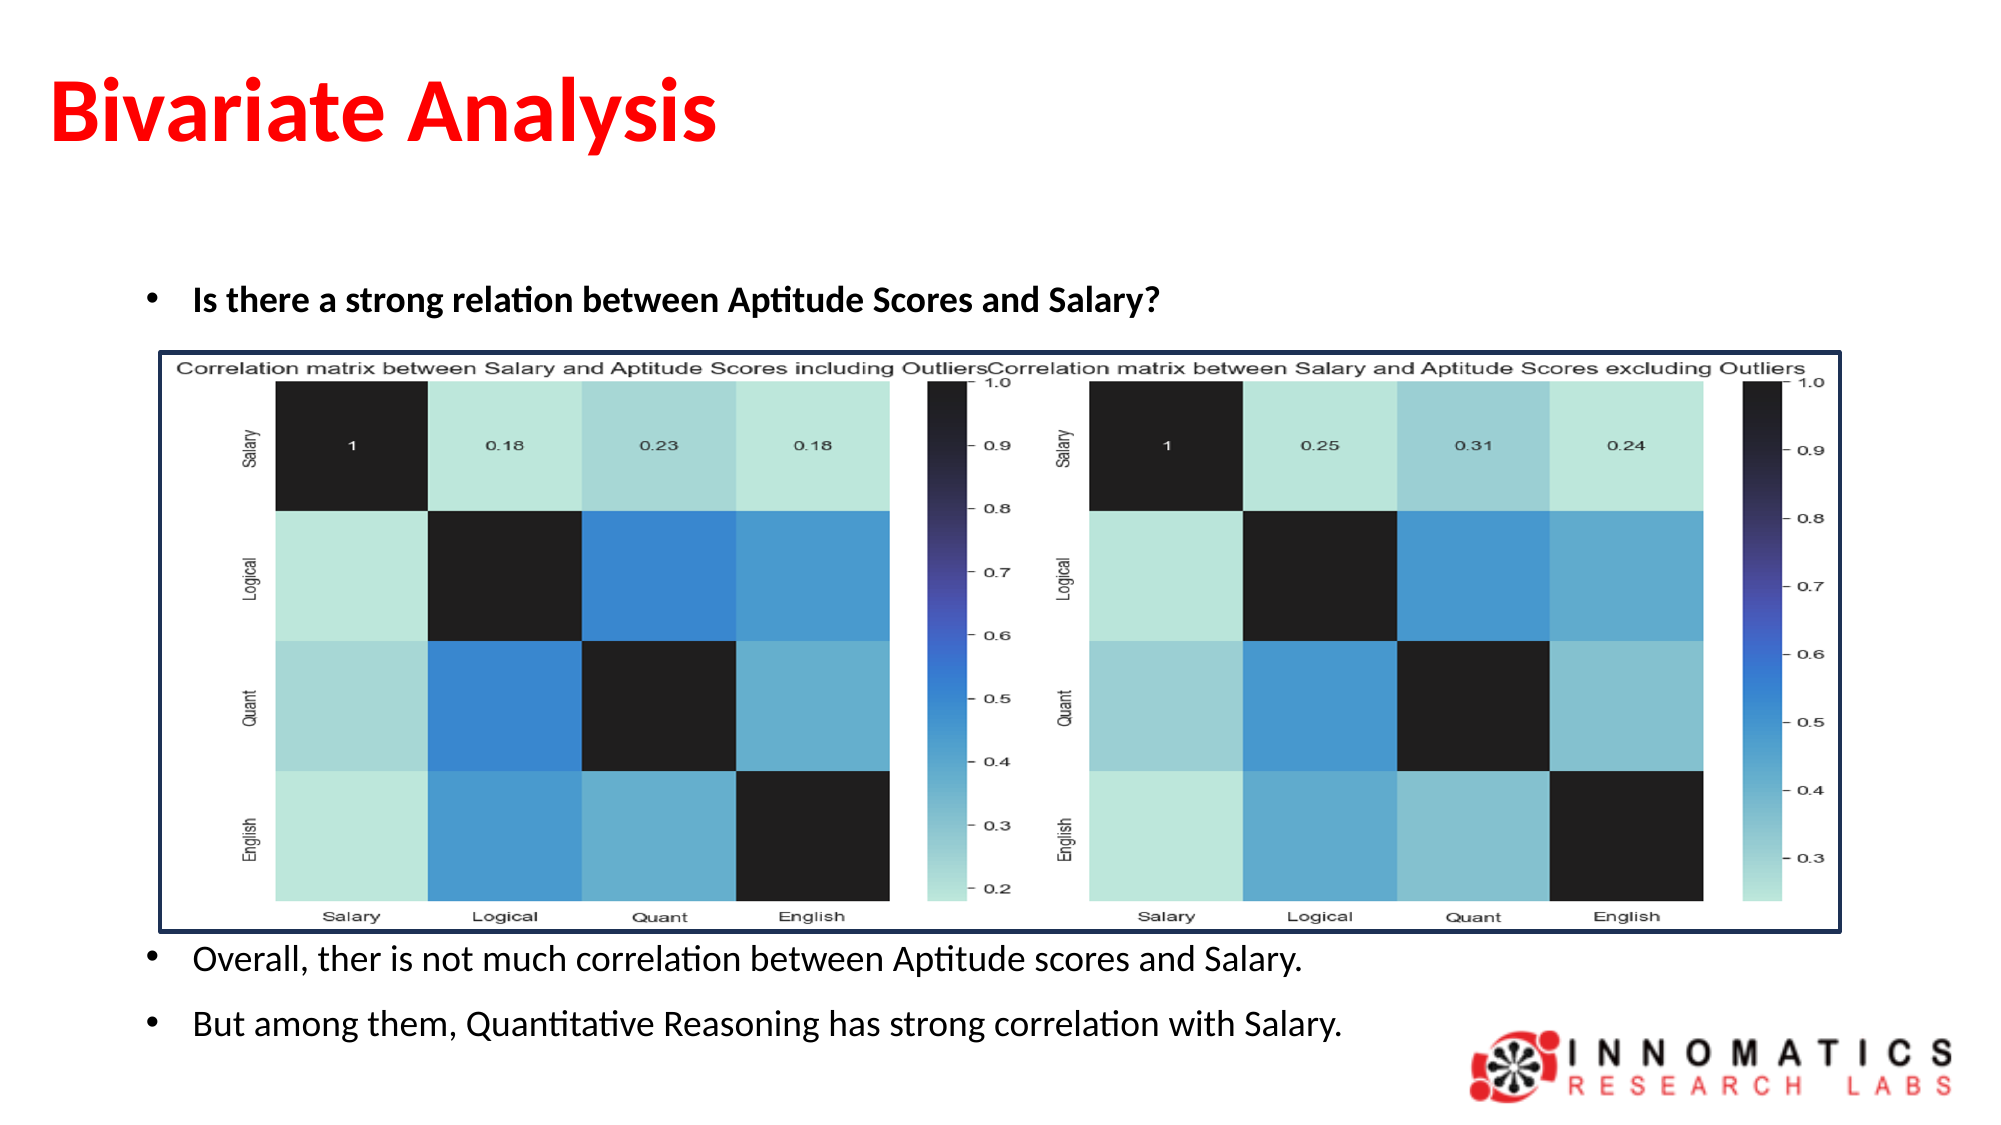

# Bivariate Analysis
Is there a strong relation between Aptitude Scores and Salary?

Overall, ther is not much correlation between Aptitude scores and Salary.
But among them, Quantitative Reasoning has strong correlation with Salary.